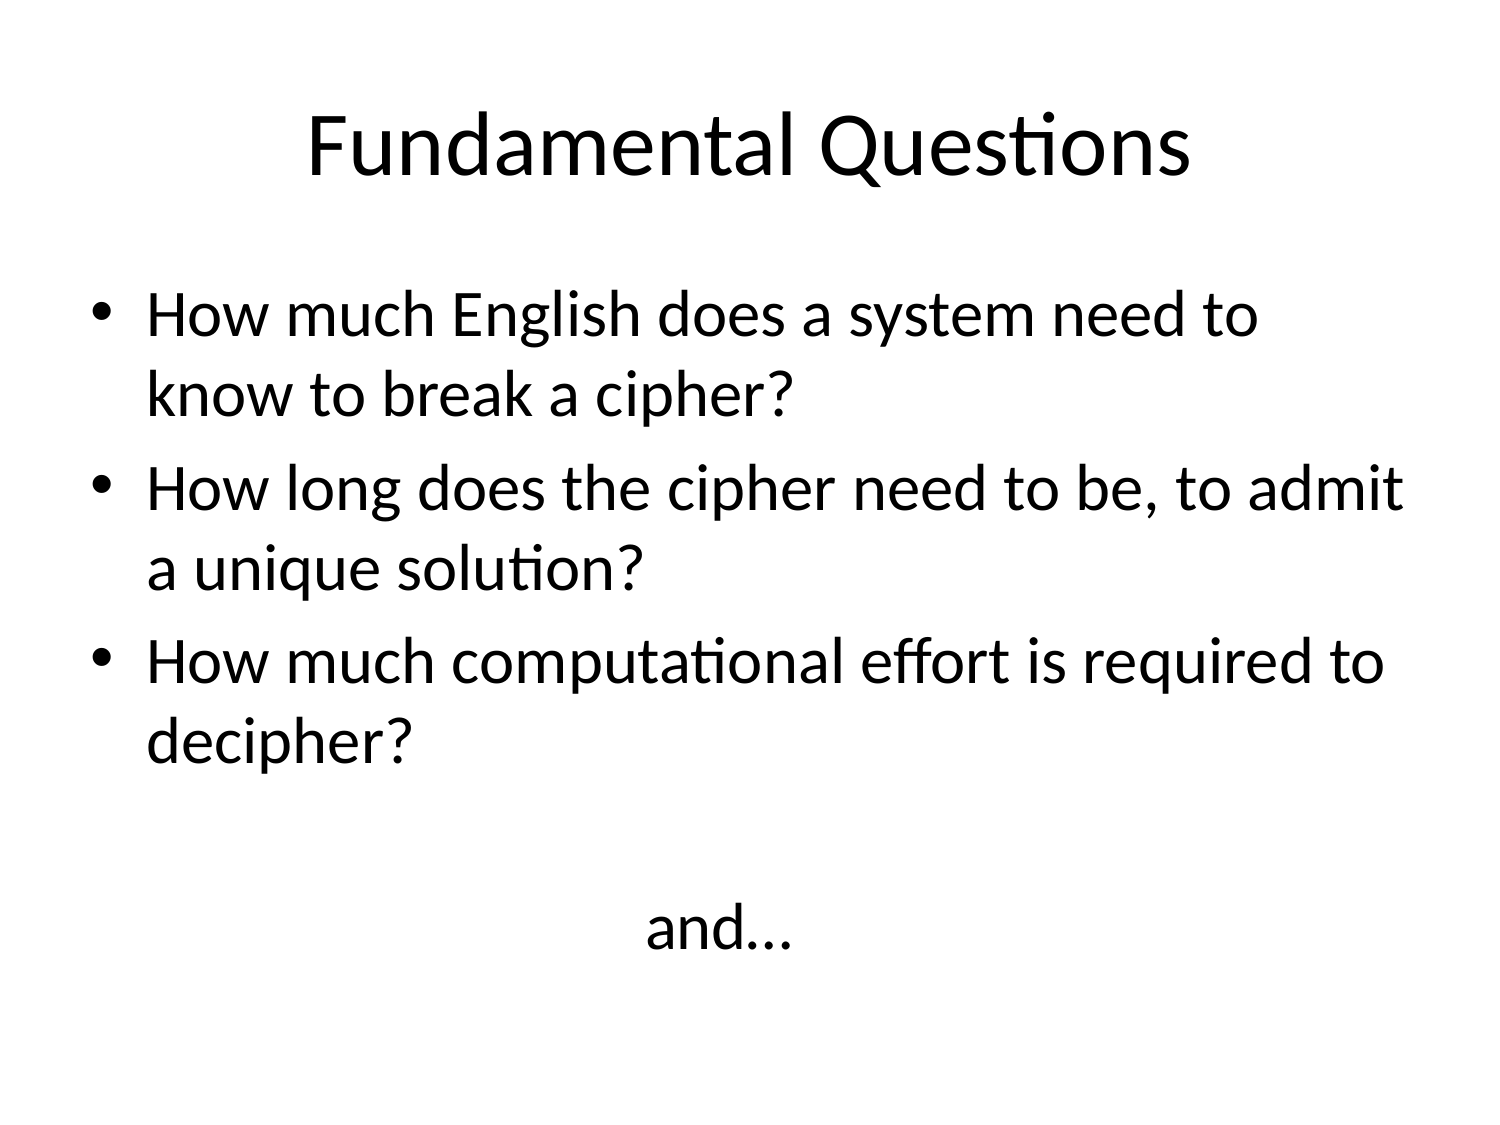

# Fundamental Questions
How much English does a system need to know to break a cipher?
How long does the cipher need to be, to admit a unique solution?
How much computational effort is required to decipher?

                                     and…